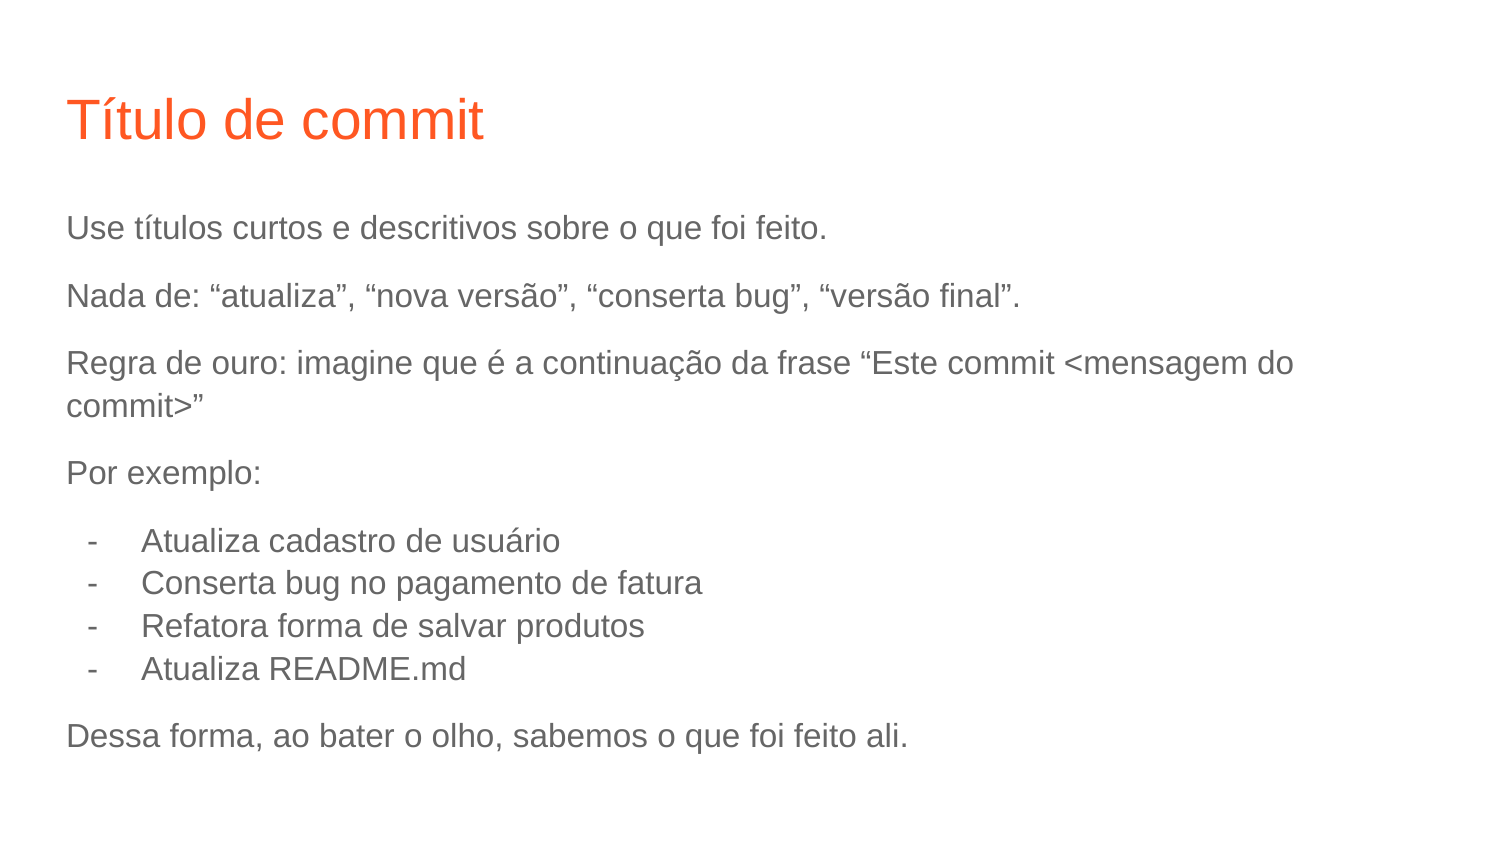

# Título de commit
Use títulos curtos e descritivos sobre o que foi feito.
Nada de: “atualiza”, “nova versão”, “conserta bug”, “versão final”.
Regra de ouro: imagine que é a continuação da frase “Este commit <mensagem do commit>”
Por exemplo:
Atualiza cadastro de usuário
Conserta bug no pagamento de fatura
Refatora forma de salvar produtos
Atualiza README.md
Dessa forma, ao bater o olho, sabemos o que foi feito ali.